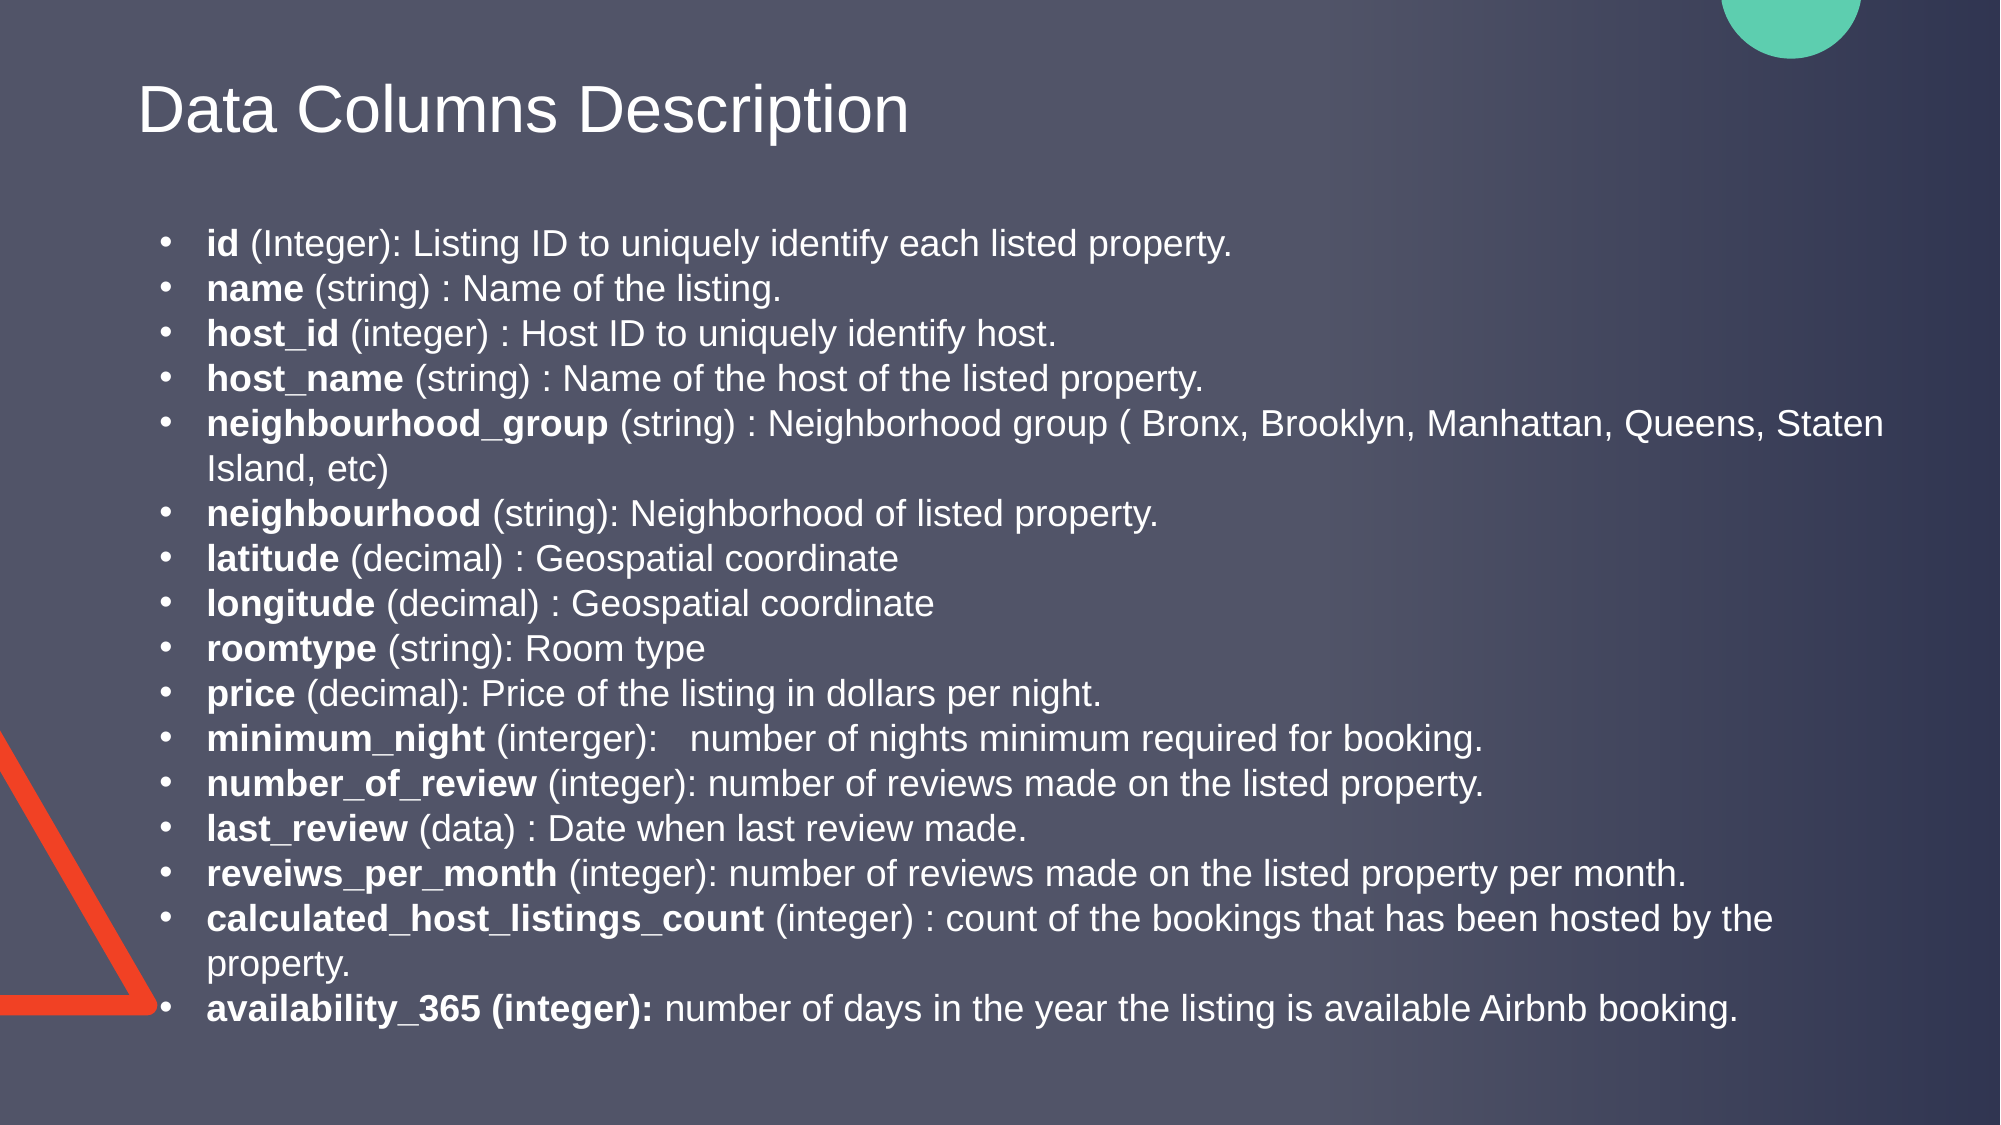

# Data Columns Description
id (Integer): Listing ID to uniquely identify each listed property.
name (string) : Name of the listing.
host_id (integer) : Host ID to uniquely identify host.
host_name (string) : Name of the host of the listed property.
neighbourhood_group (string) : Neighborhood group ( Bronx, Brooklyn, Manhattan, Queens, Staten Island, etc)
neighbourhood (string): Neighborhood of listed property.
latitude (decimal) : Geospatial coordinate
longitude (decimal) : Geospatial coordinate
roomtype (string): Room type
price (decimal): Price of the listing in dollars per night.
minimum_night (interger):   number of nights minimum required for booking.
number_of_review (integer): number of reviews made on the listed property.
last_review (data) : Date when last review made.
reveiws_per_month (integer): number of reviews made on the listed property per month.
calculated_host_listings_count (integer) : count of the bookings that has been hosted by the property.
availability_365 (integer): number of days in the year the listing is available Airbnb booking.